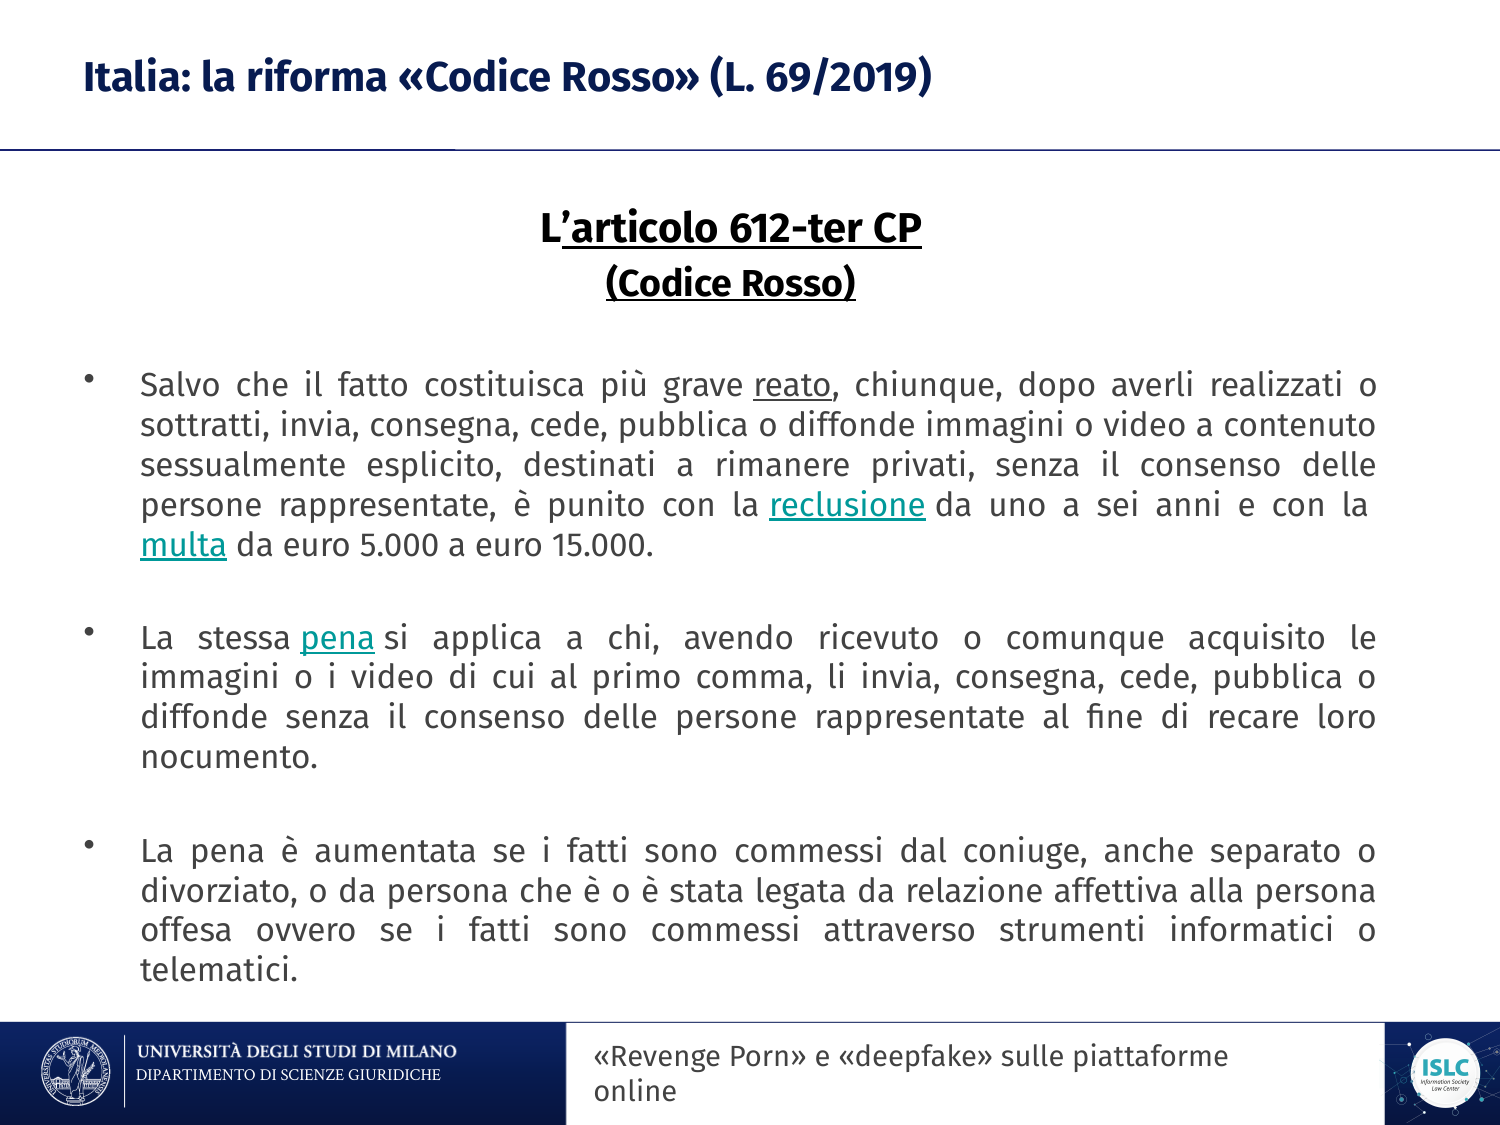

# Italia: la riforma «Codice Rosso» (L. 69/2019)
L’articolo 612-ter CP
(Codice Rosso)

Salvo che il fatto costituisca più grave reato, chiunque, dopo averli realizzati o sottratti, invia, consegna, cede, pubblica o diffonde immagini o video a contenuto sessualmente esplicito, destinati a rimanere privati, senza il consenso delle persone rappresentate, è punito con la reclusione da uno a sei anni e con la multa da euro 5.000 a euro 15.000.

La stessa pena si applica a chi, avendo ricevuto o comunque acquisito le immagini o i video di cui al primo comma, li invia, consegna, cede, pubblica o diffonde senza il consenso delle persone rappresentate al fine di recare loro nocumento.

La pena è aumentata se i fatti sono commessi dal coniuge, anche separato o divorziato, o da persona che è o è stata legata da relazione affettiva alla persona offesa ovvero se i fatti sono commessi attraverso strumenti informatici o telematici.
«Revenge Porn» sulle piattaforme online
«Revenge Porn» e «deepfake» sulle piattaforme online
DIPARTIMENTO DI SCIENZE GIURIDICHE